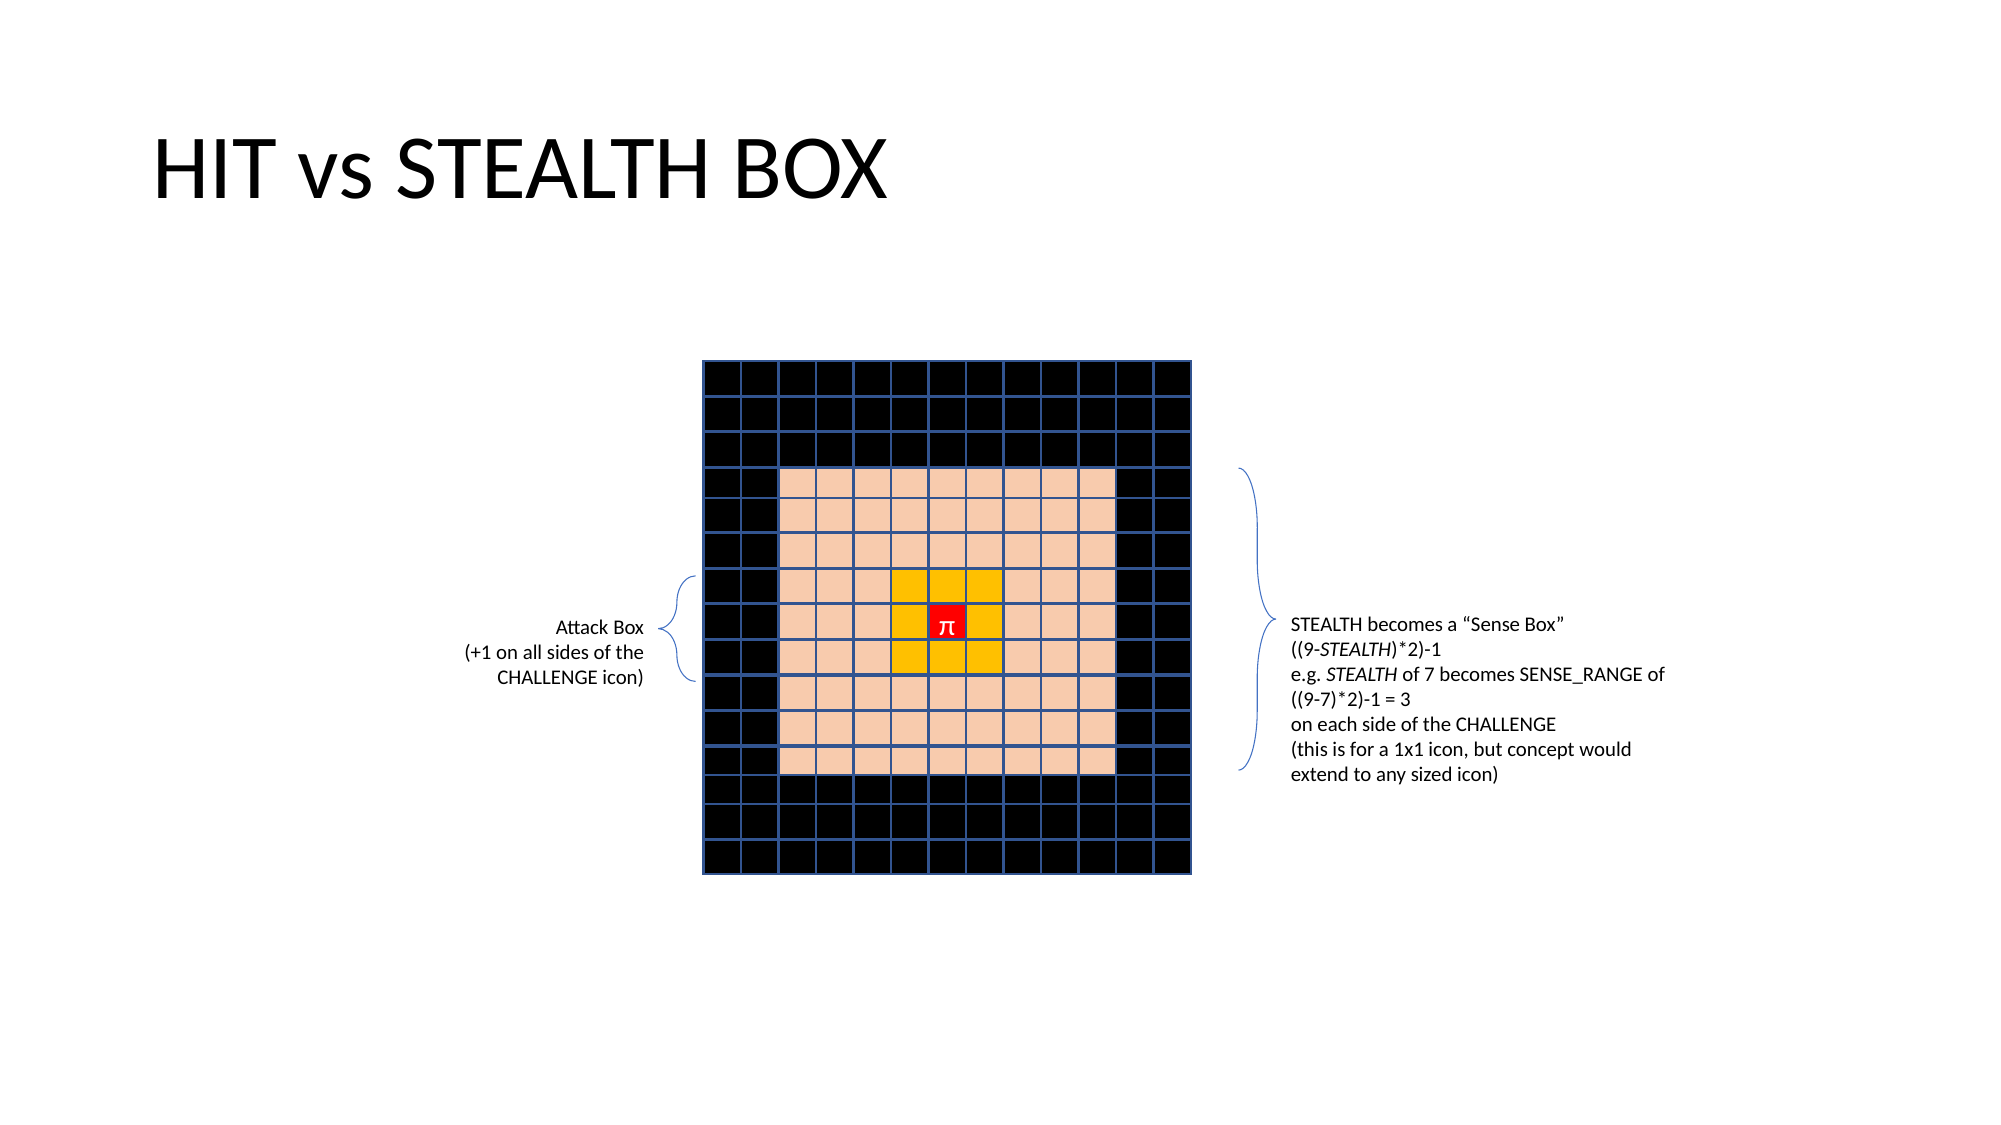

# HIT vs STEALTH BOX

STEALTH becomes a “Sense Box”
((9-STEALTH)*2)-1
e.g. STEALTH of 7 becomes SENSE_RANGE of
((9-7)*2)-1 = 3
on each side of the CHALLENGE
(this is for a 1x1 icon, but concept would
extend to any sized icon)

π

Attack Box
(+1 on all sides of the CHALLENGE icon)